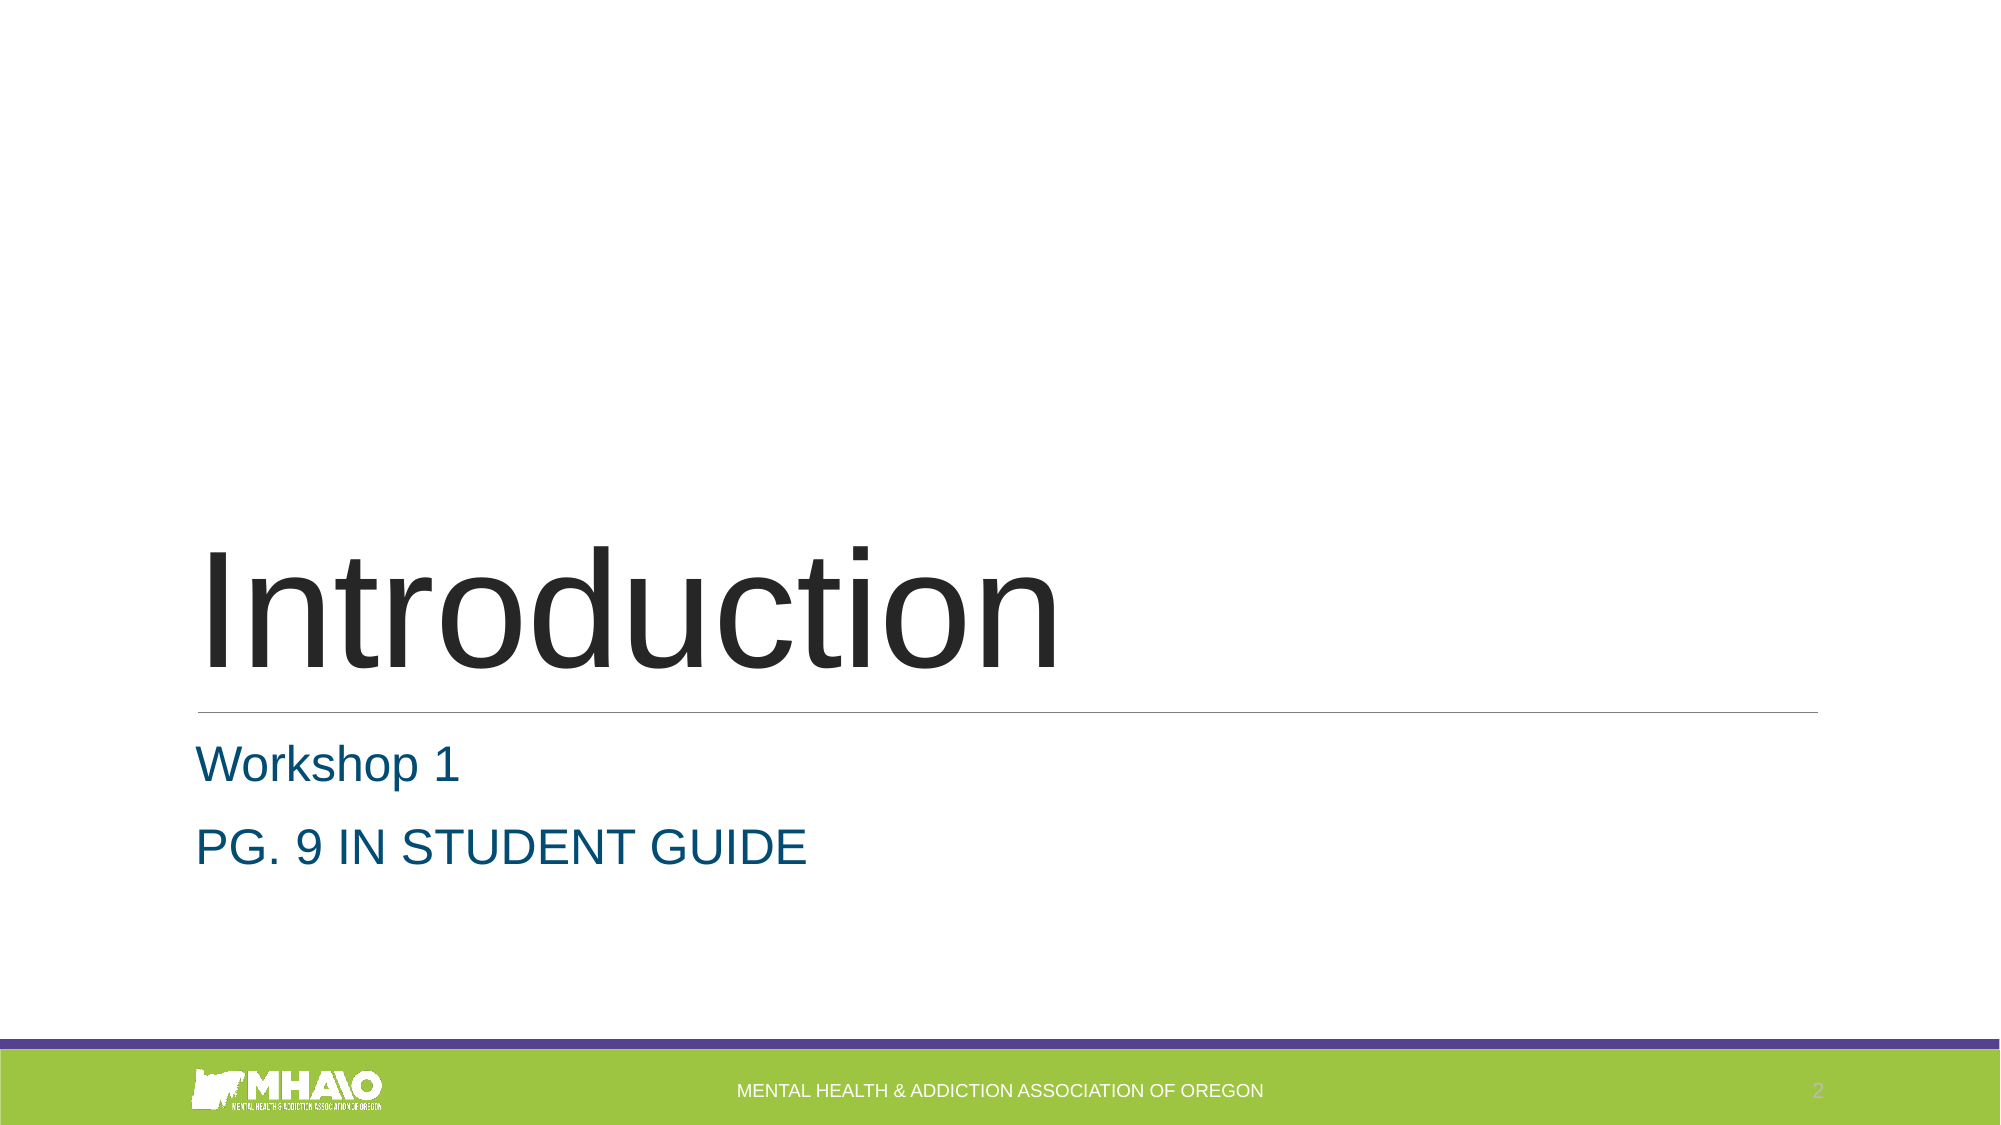

# Introduction
Workshop 1
PG. 9 IN STUDENT GUIDE
MENTAL HEALTH & ADDICTION ASSOCIATION OF OREGON
2